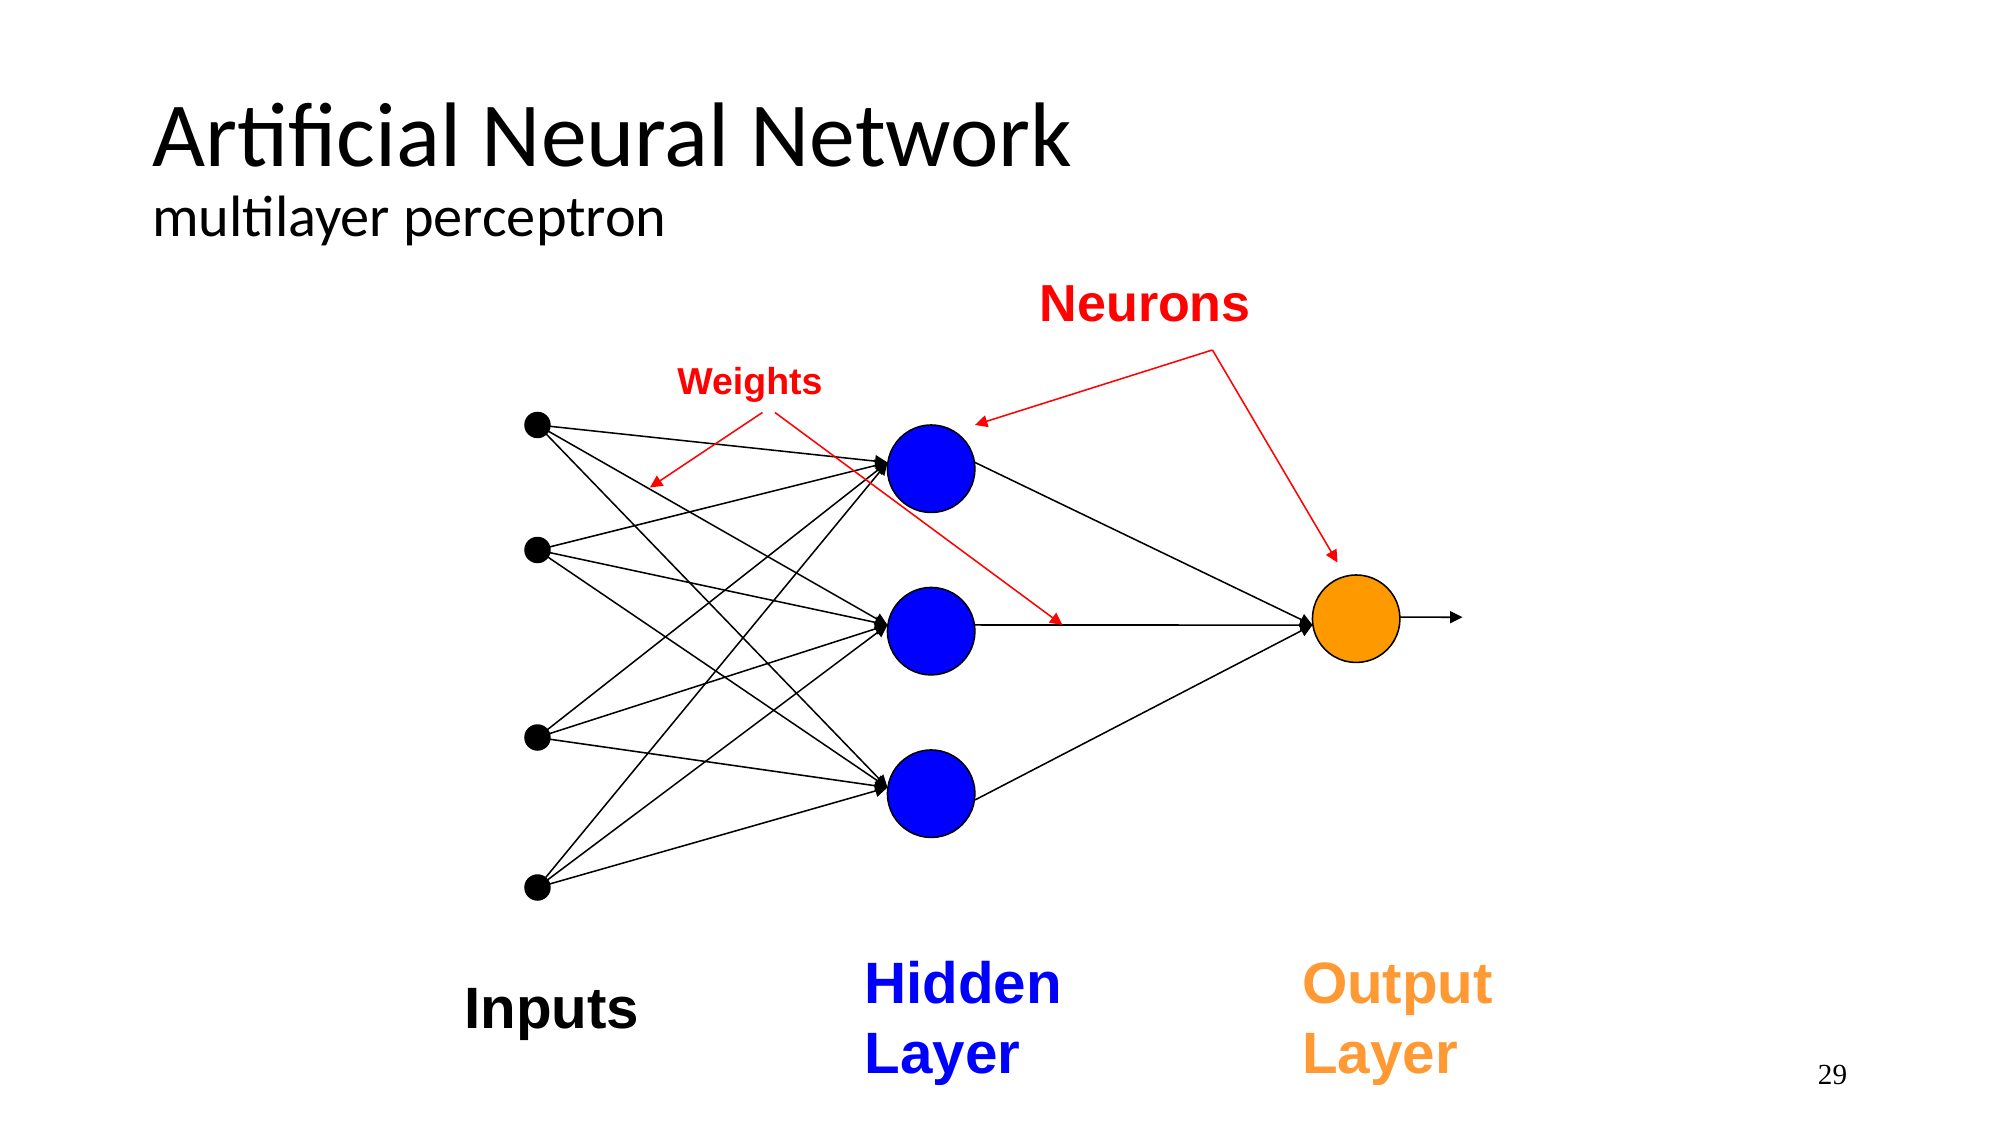

# Artificial Neural Network multilayer perceptron
Neurons

Weights

Hidden Layer
Output Layer
Inputs
29